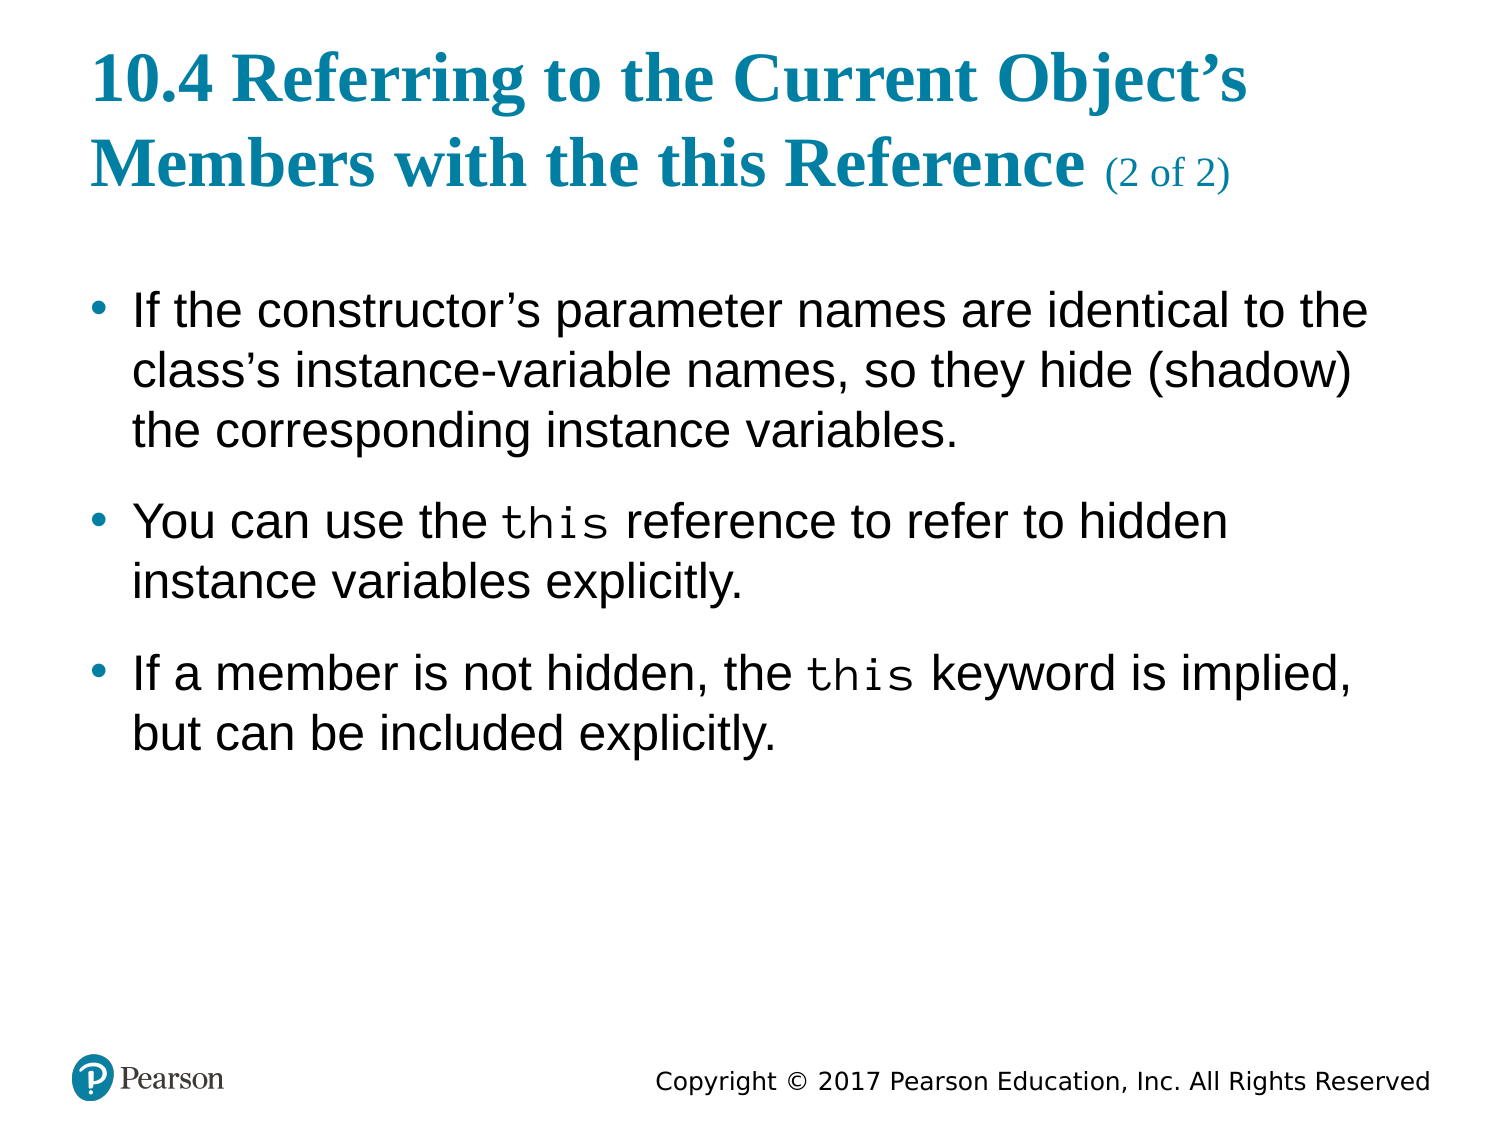

# 10.4 Referring to the Current Object’s Members with the this Reference (2 of 2)
If the constructor’s parameter names are identical to the class’s instance-variable names, so they hide (shadow) the corresponding instance variables.
You can use the this reference to refer to hidden instance variables explicitly.
If a member is not hidden, the this keyword is implied, but can be included explicitly.